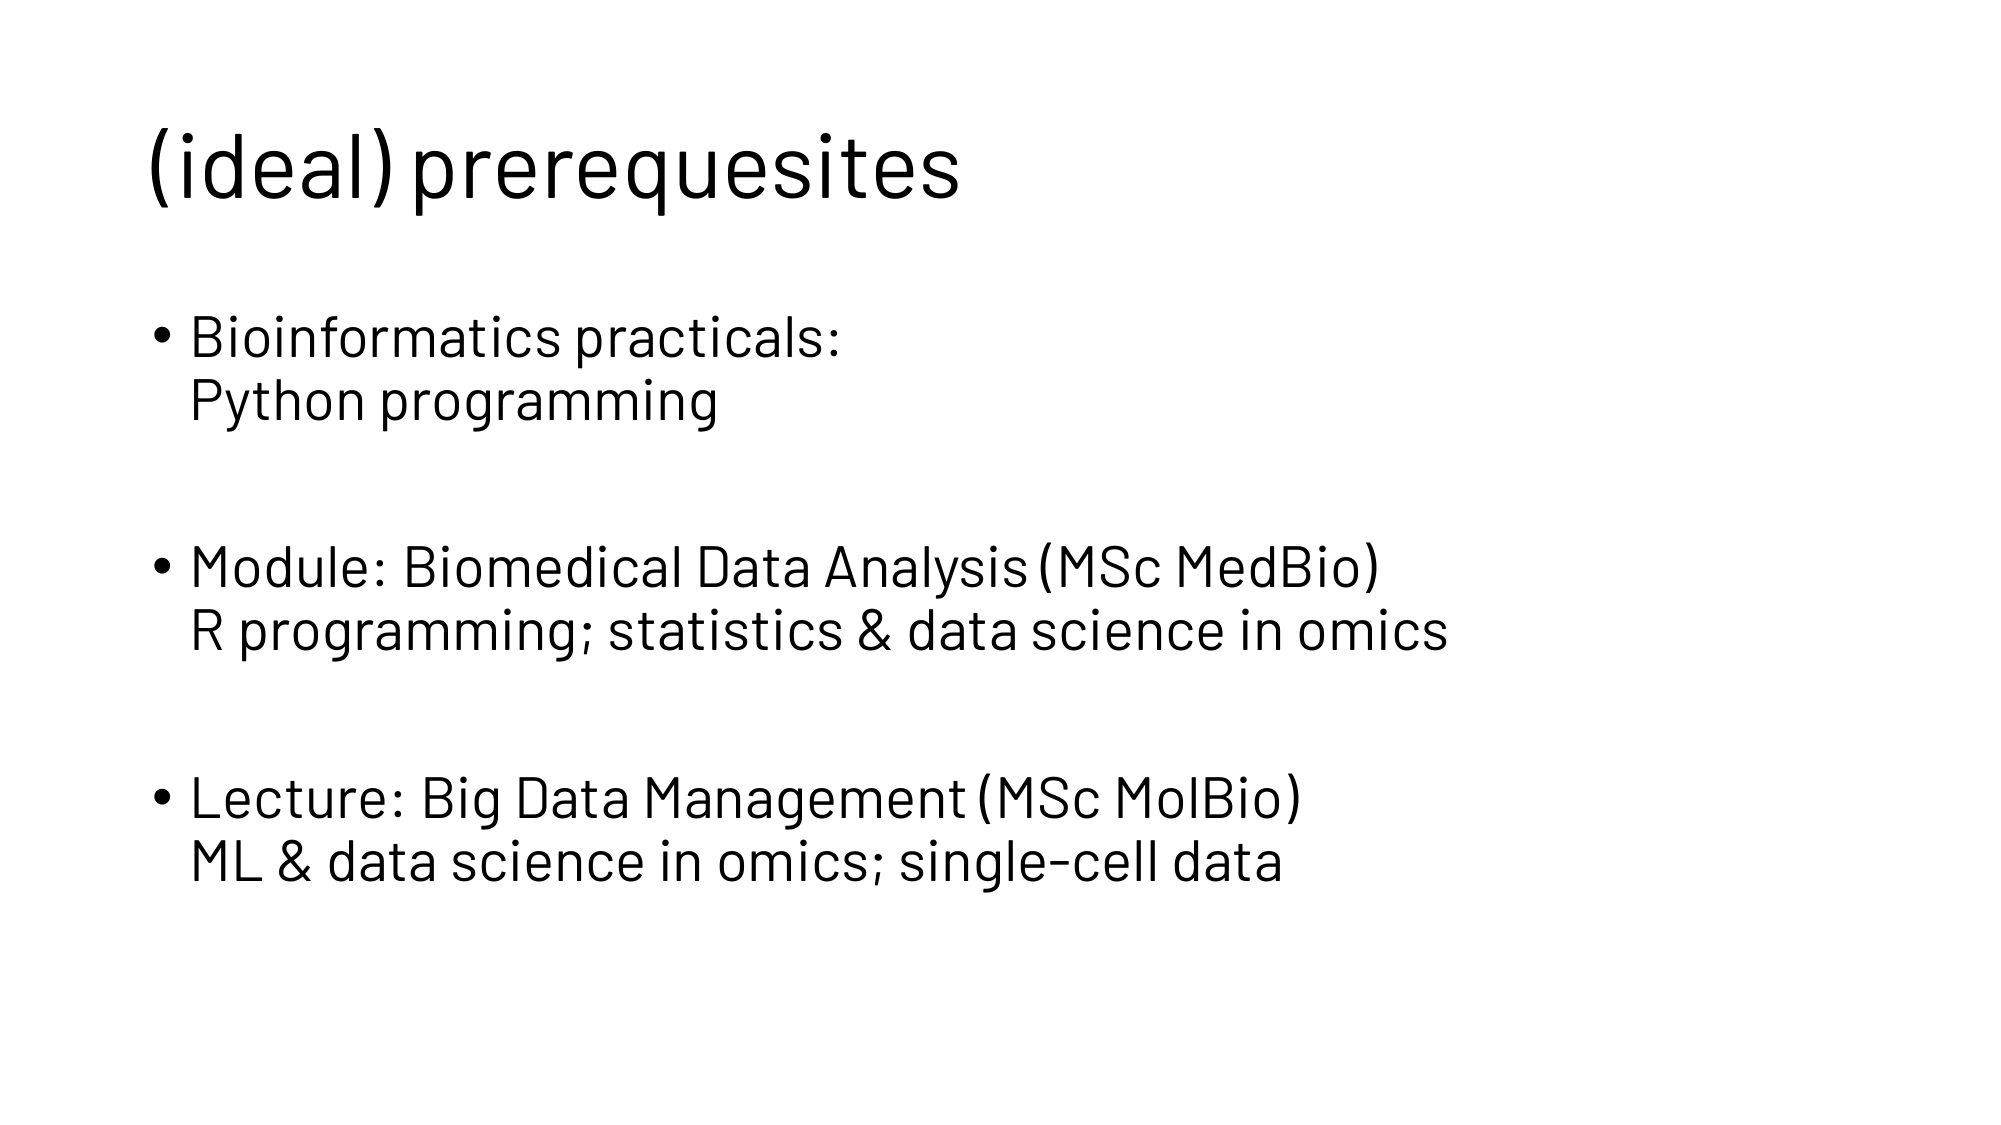

# (ideal) prerequesites
Bioinformatics practicals:
Python programming

Module: Biomedical Data Analysis (MSc MedBio)
R programming; statistics & data science in omics

Lecture: Big Data Management (MSc MolBio)
ML & data science in omics; single-cell data